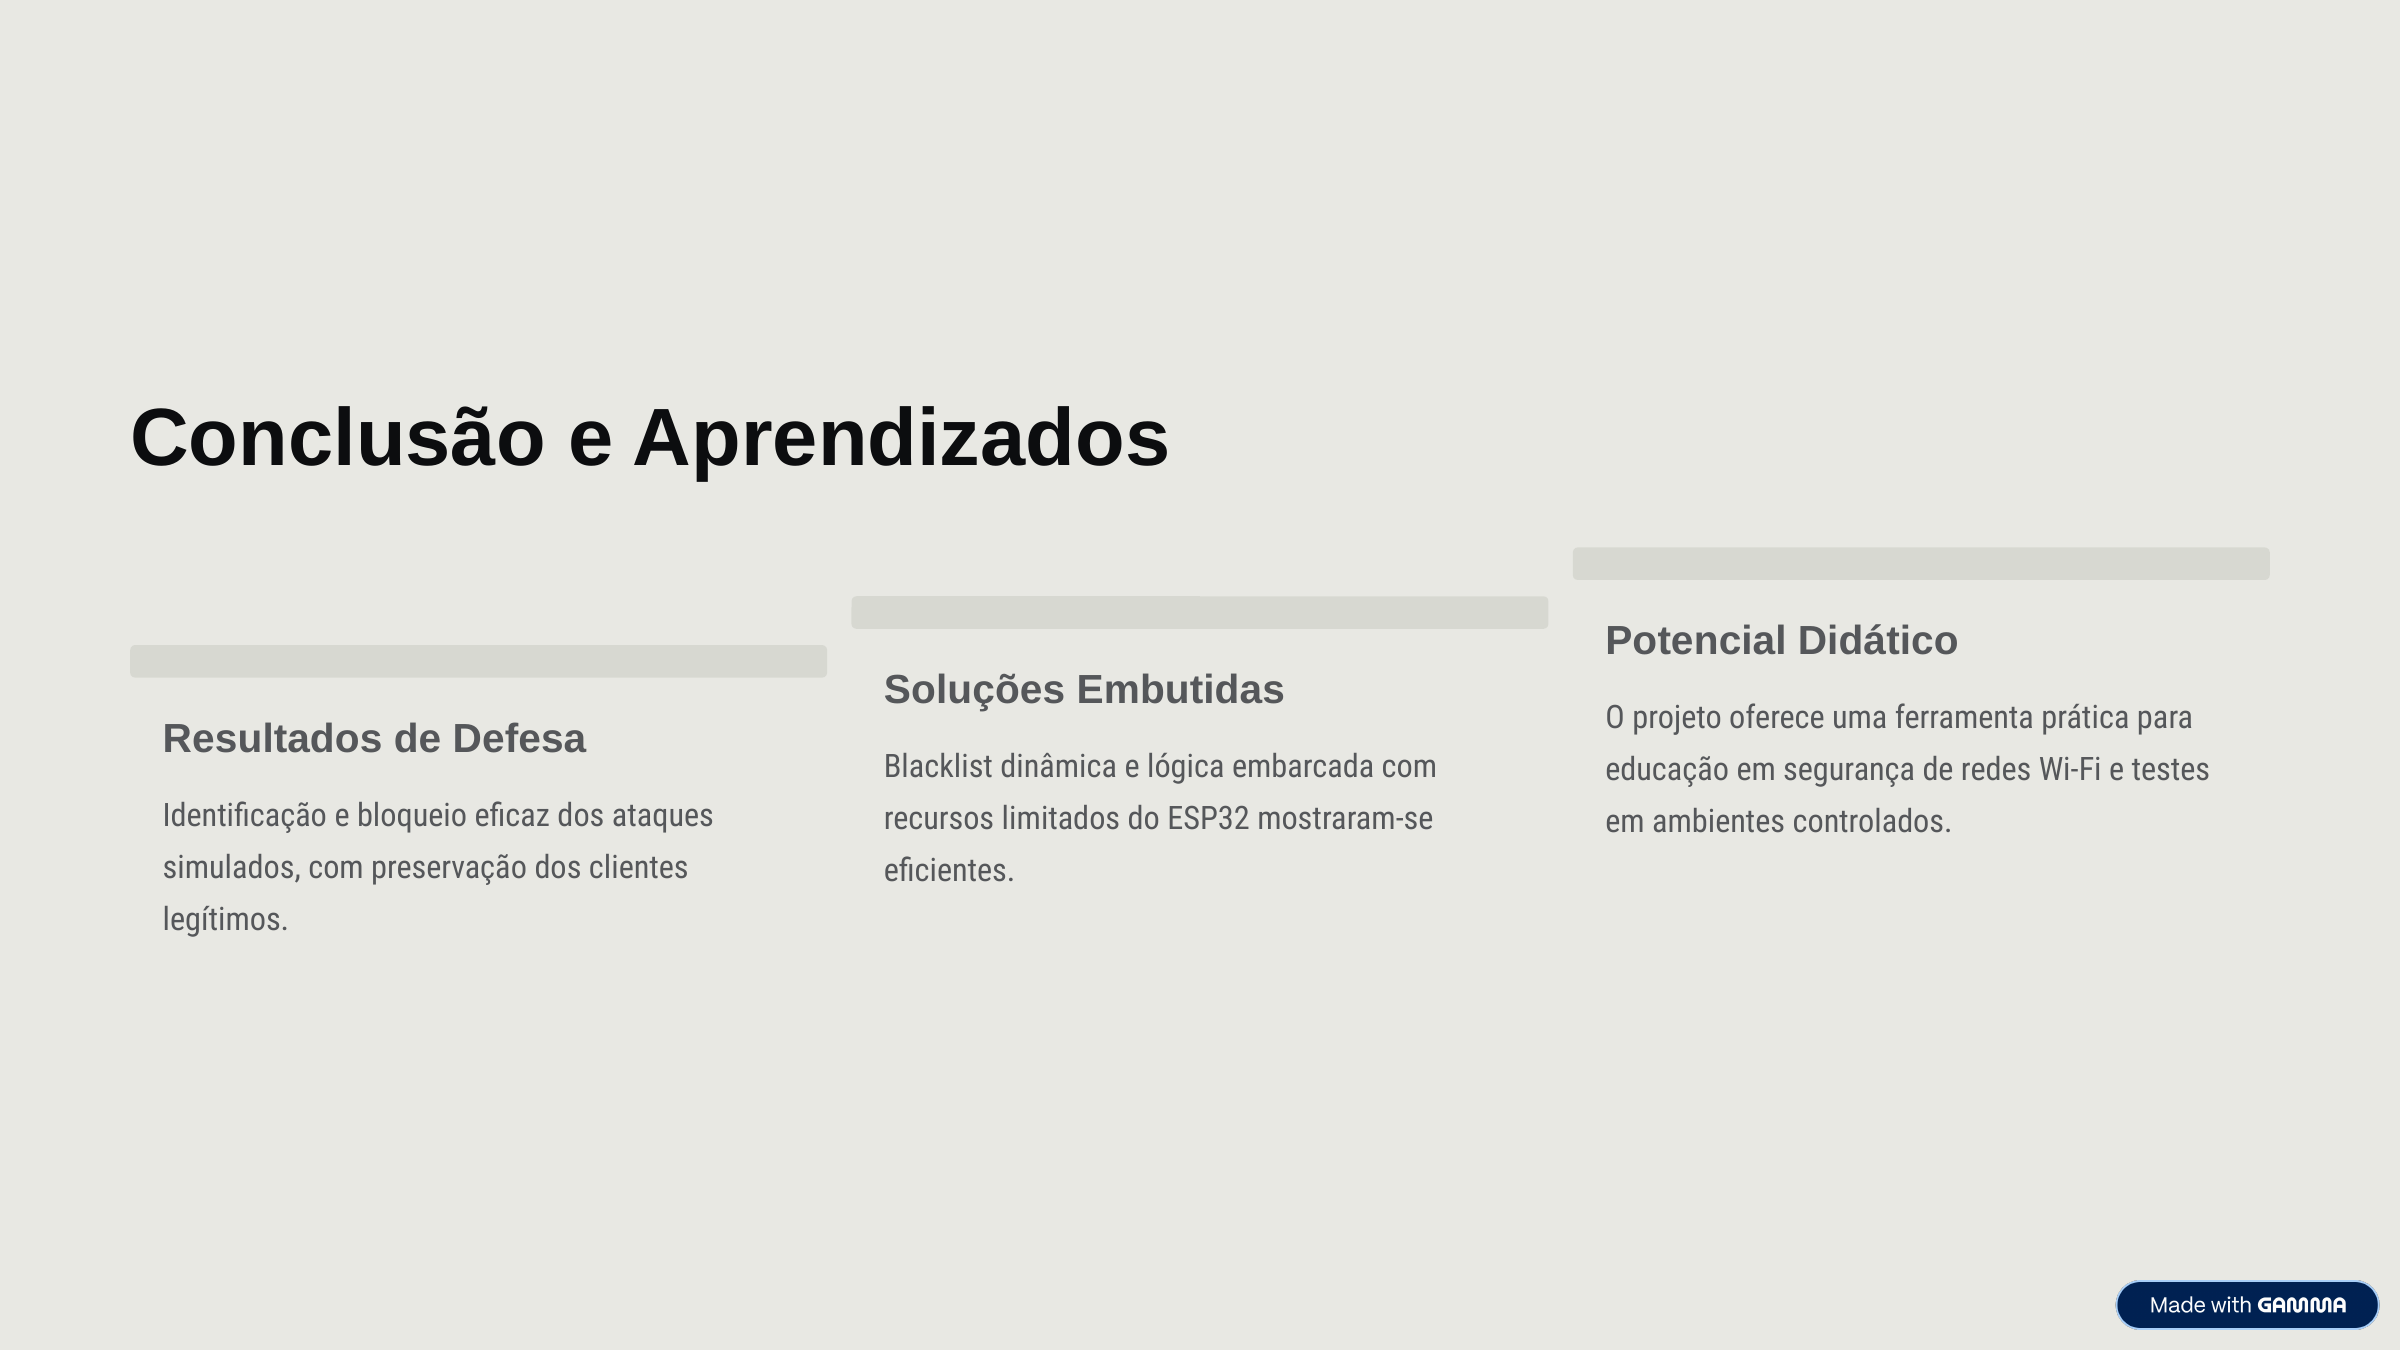

Conclusão e Aprendizados

Potencial Didático

Soluções Embutidas
O projeto oferece uma ferramenta prática para educação em segurança de redes Wi-Fi e testes em ambientes controlados.
Resultados de Defesa
Blacklist dinâmica e lógica embarcada com recursos limitados do ESP32 mostraram-se eficientes.
Identificação e bloqueio eficaz dos ataques simulados, com preservação dos clientes legítimos.